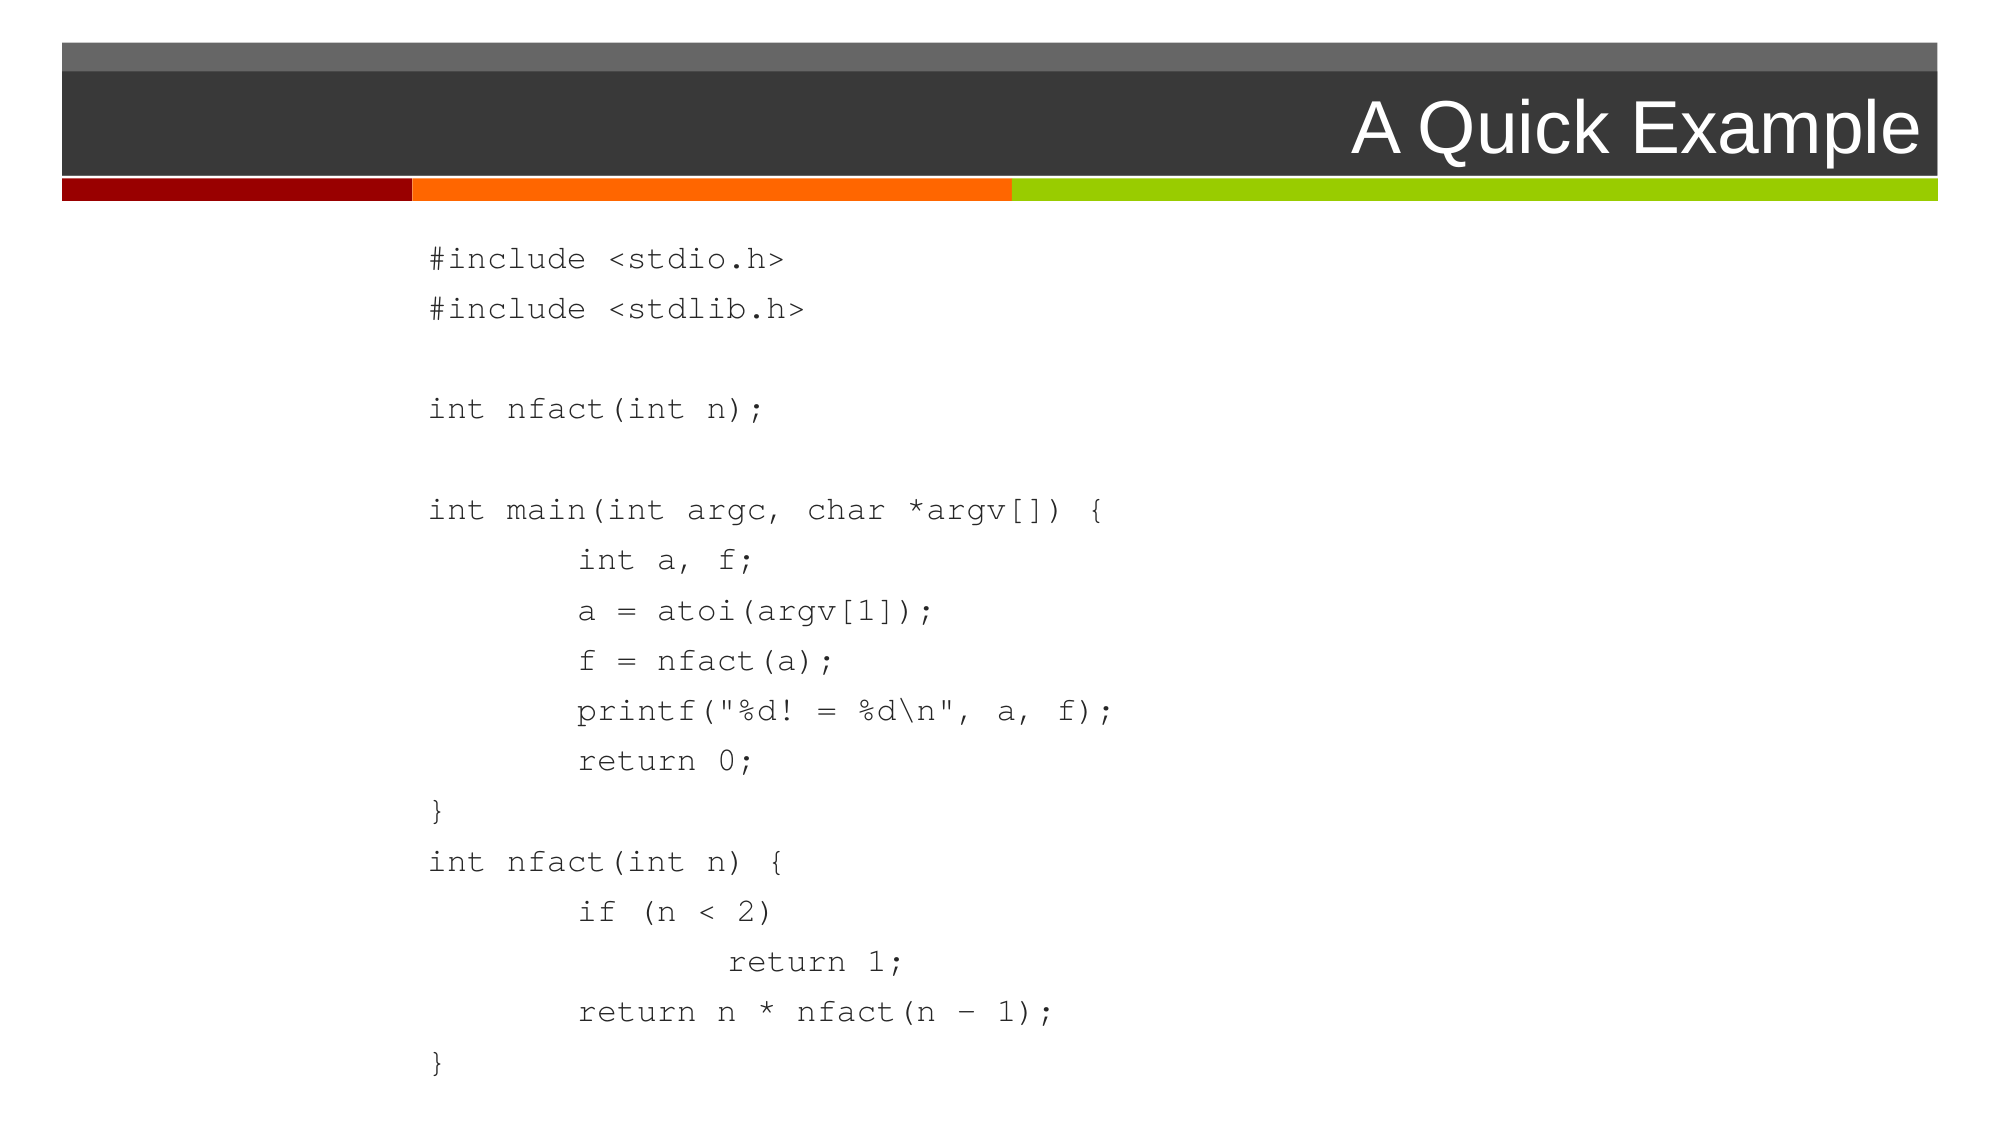

# A Quick Example
#include <stdio.h>
#include <stdlib.h>

int nfact(int n);

int main(int argc, char *argv[]) {
	int a, f;
	a = atoi(argv[1]);
	f = nfact(a);
	printf("%d! = %d\n", a, f);
	return 0;
}
int nfact(int n) {
	if (n < 2)
		return 1;
	return n * nfact(n - 1);
}